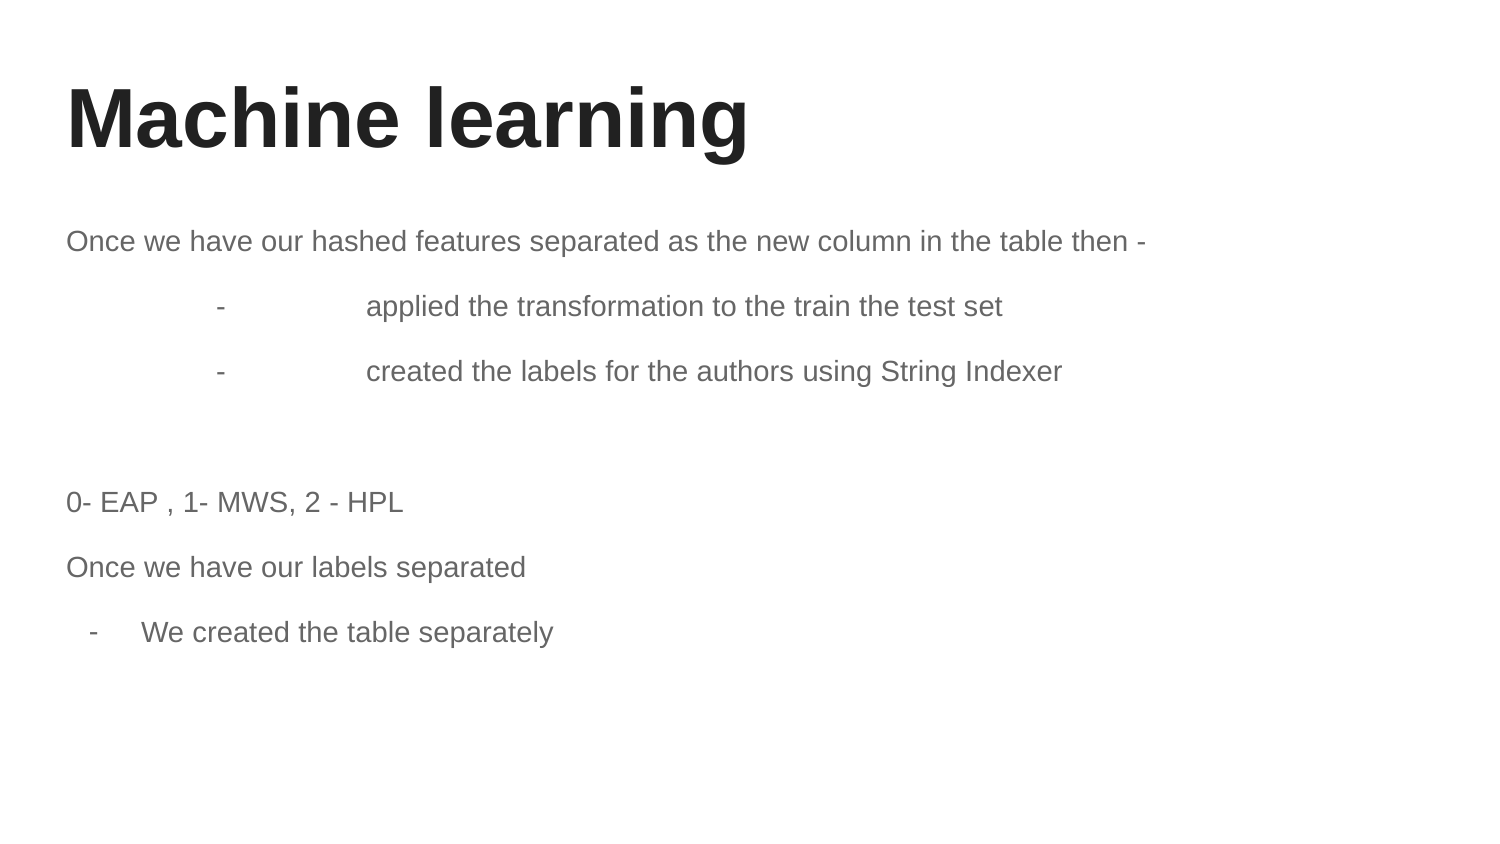

# Machine learning
Once we have our hashed features separated as the new column in the table then -
	-	applied the transformation to the train the test set
	-	created the labels for the authors using String Indexer

0- EAP , 1- MWS, 2 - HPL
Once we have our labels separated
We created the table separately